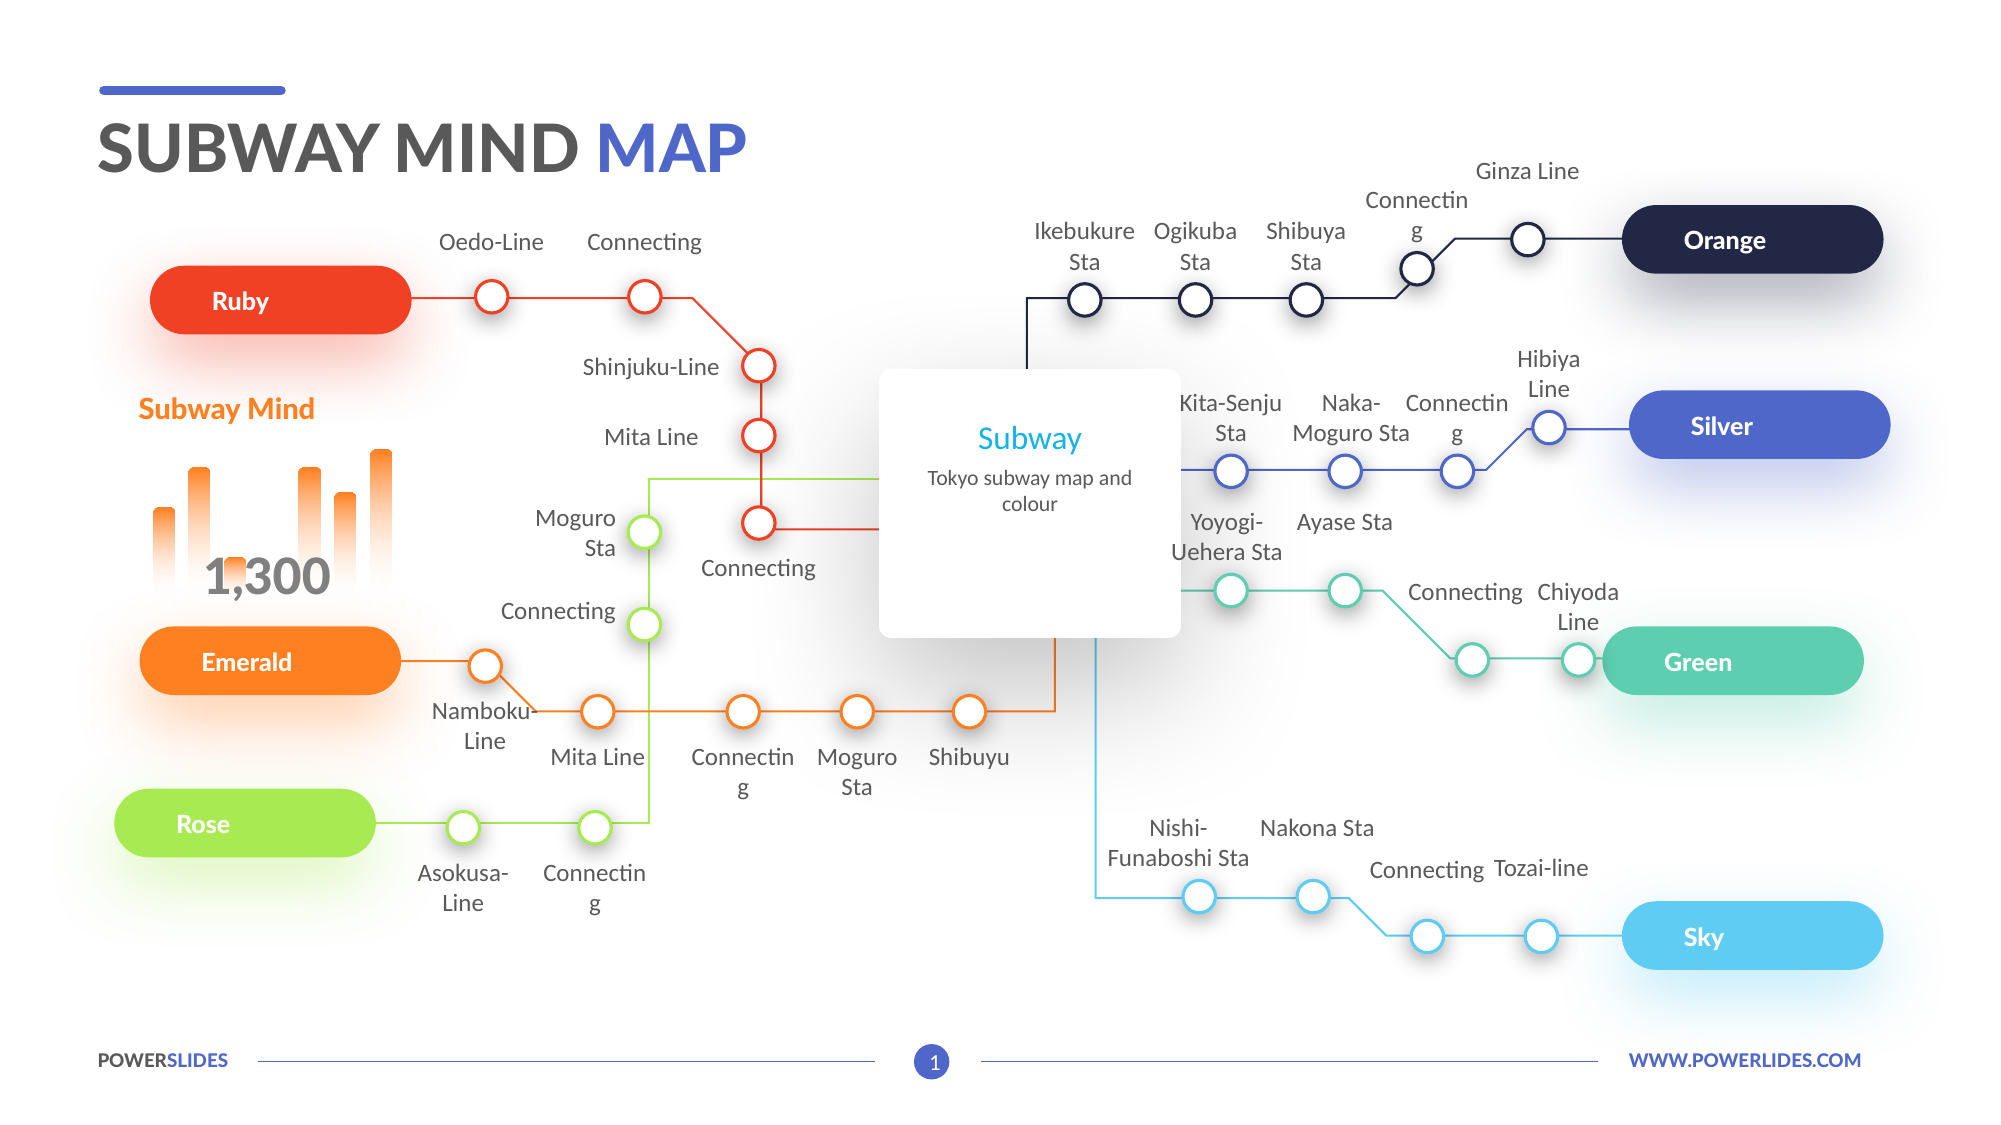

SUBWAY MIND MAP
Ginza Line

Connecting

Orange

Ruby

Subway
Tokyo subway map and colour

Silver

Green

Emerald

Rose

Sky
Ikebukure Sta

Ogikuba Sta

Shibuya Sta

Oedo-Line

Connecting

Hibiya Line

Shinjuku-Line

Kita-Senju Sta

Naka-Moguro Sta

Connecting

Subway Mind
Mita Line

1,300

Moguro Sta
Connecting
Yoyogi-Uehera Sta

Ayase Sta

Connecting
Chiyoda Line

Connecting

Namboku-Line

Moguro Sta

Shibuyu
Mita Line
Connecting
Nishi-Funaboshi Sta

Nakona Sta

Tozai-line

Connecting

Asokusa-Line
Connecting
POWERSLIDES									  	       WWW.POWERLIDES.COM
1